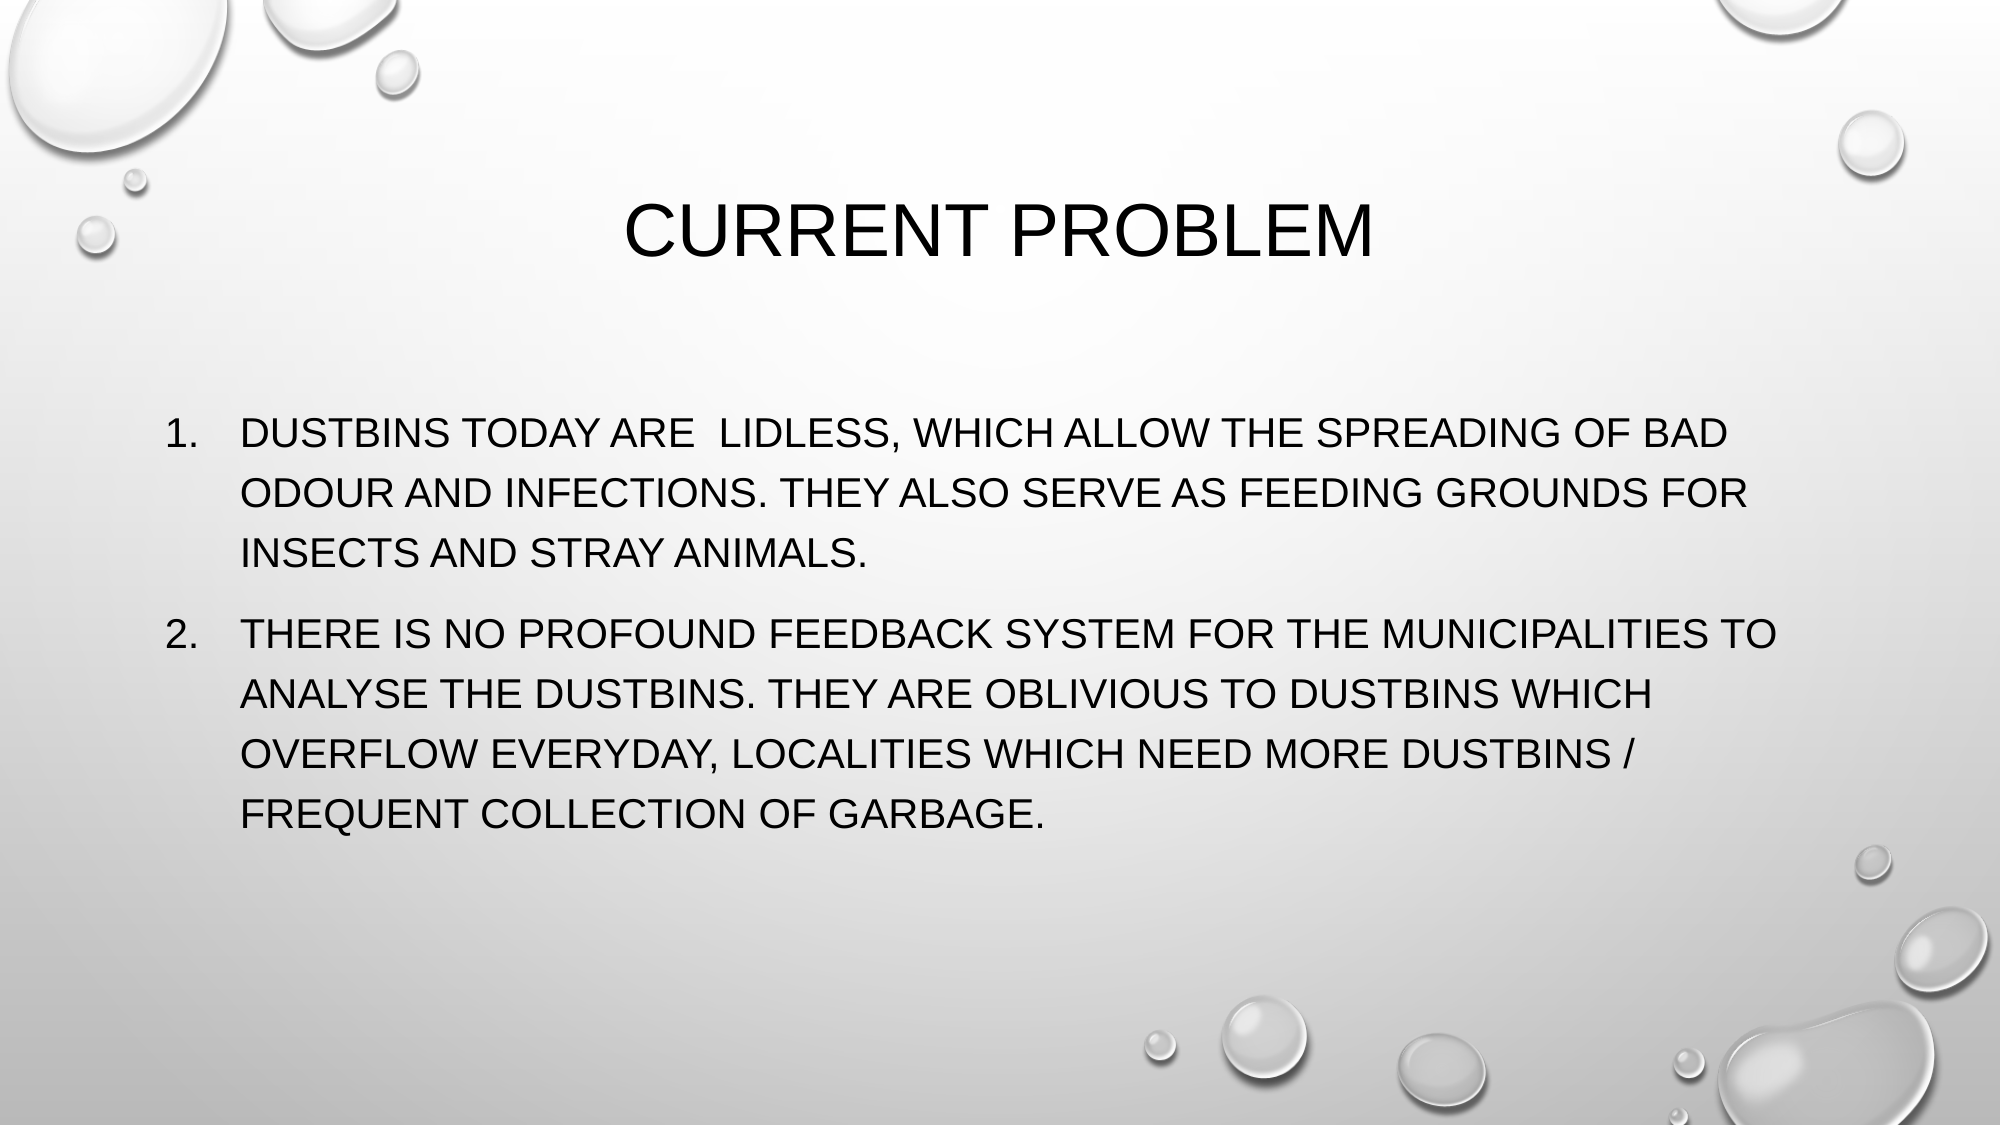

# CURRENT PROBLEM
DUSTBINS TODAY ARE  LIDLESS, WHICH ALLOW THE SPREADING OF BAD ODOUR AND Infections. They also serve as feeding grounds for insects and stray animals.
There is no profound feedback system for the municipalities to analyse the dustbins. They are oblivious to dustbins which overflow everyday, localities which need more dustbins / frequent collection of garbage.